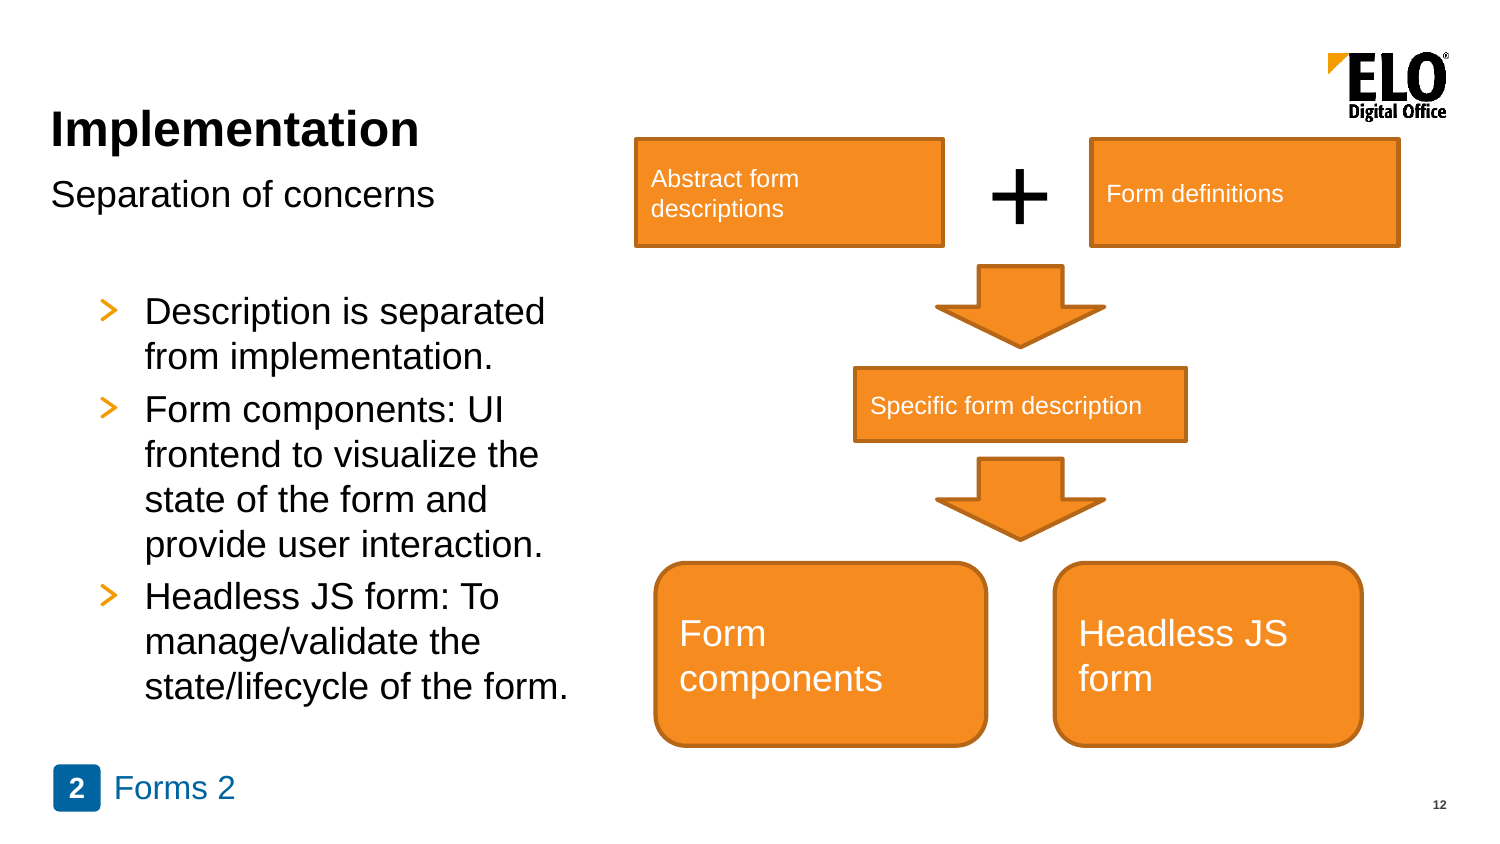

# Implementation
+
Abstract form descriptions
Form definitions
Separation of concerns

Description is separated from implementation.
Form components: UI frontend to visualize the state of the form and provide user interaction.
Headless JS form: To manage/validate the state/lifecycle of the form.
Specific form description

Headless JS form
Form components
Forms 2
2